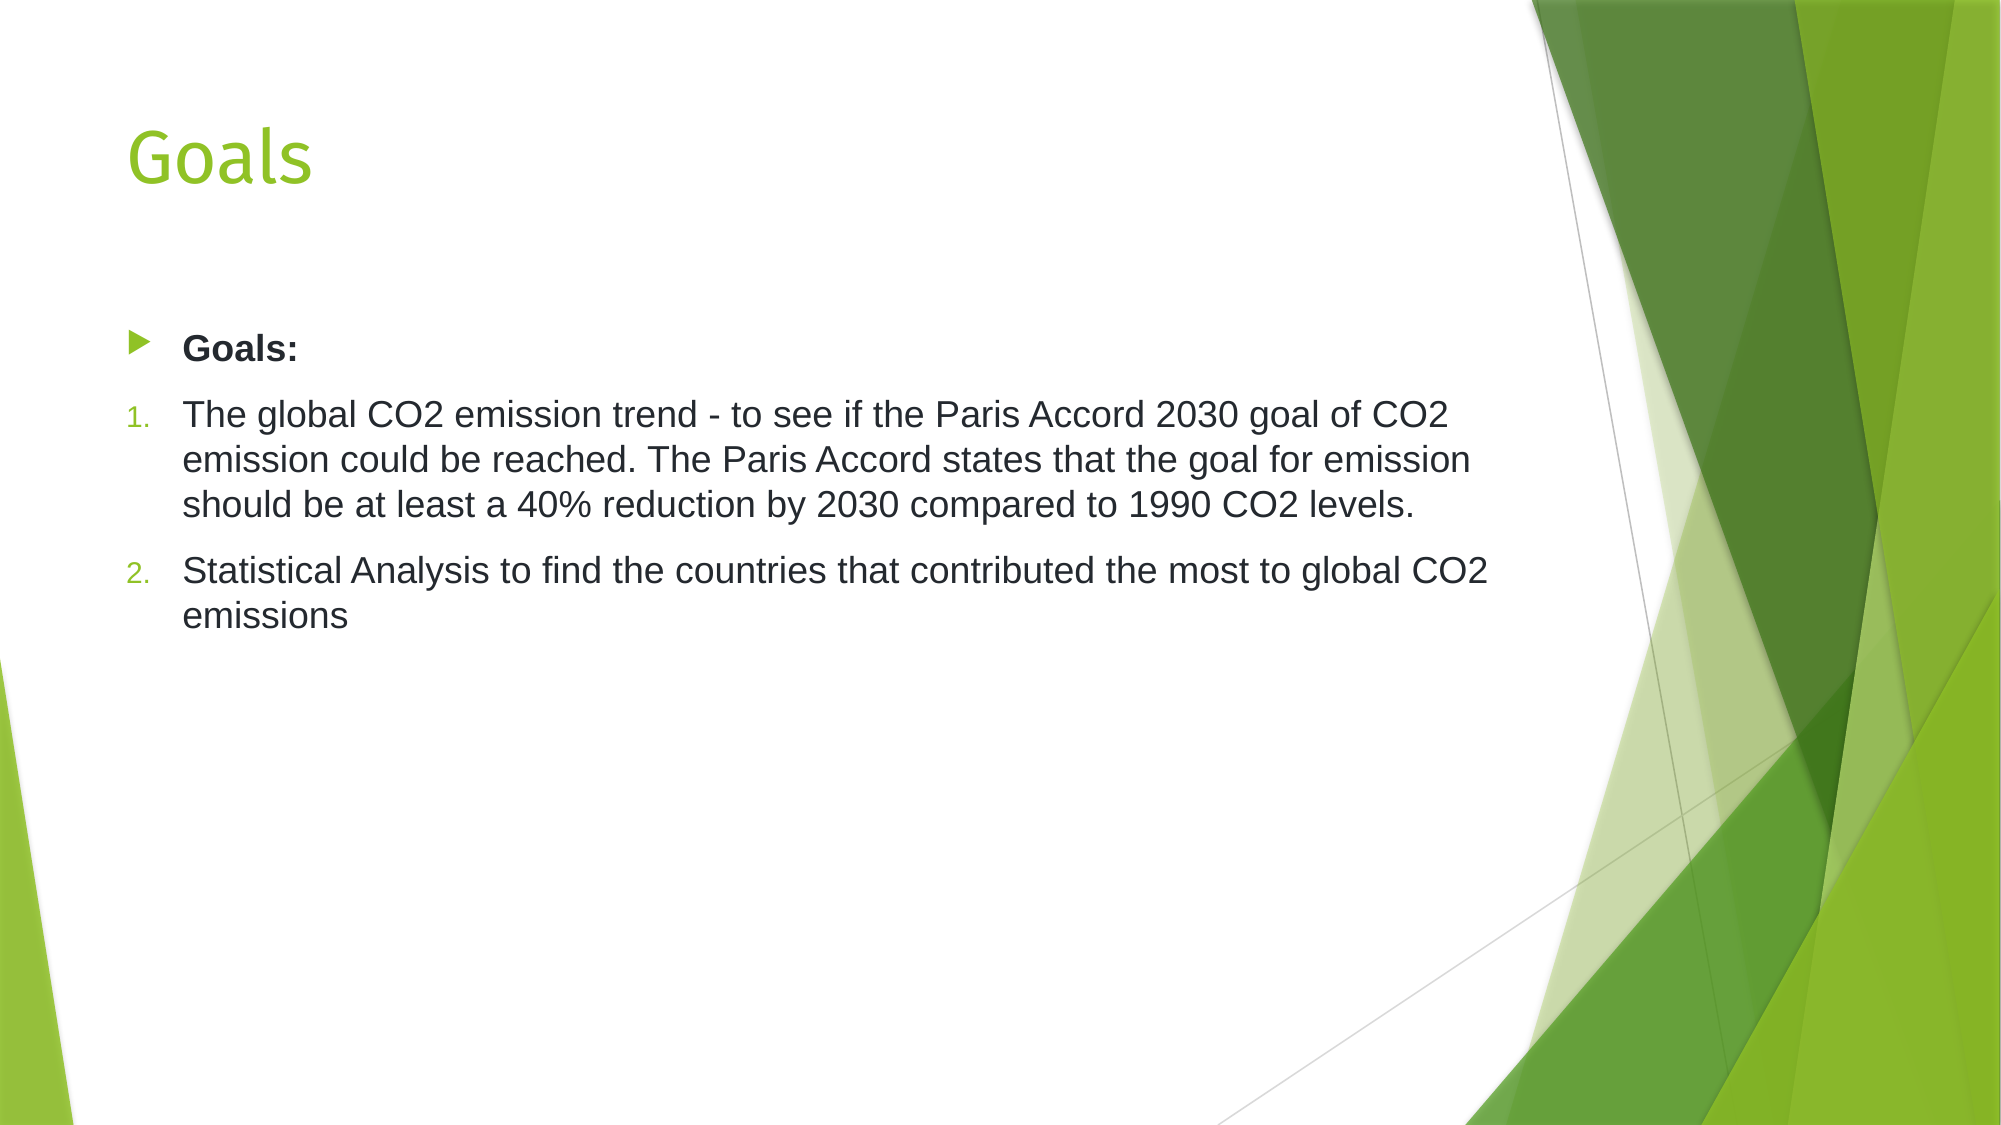

# Goals
Goals:
The global CO2 emission trend - to see if the Paris Accord 2030 goal of CO2 emission could be reached. The Paris Accord states that the goal for emission should be at least a 40% reduction by 2030 compared to 1990 CO2 levels.
Statistical Analysis to find the countries that contributed the most to global CO2 emissions